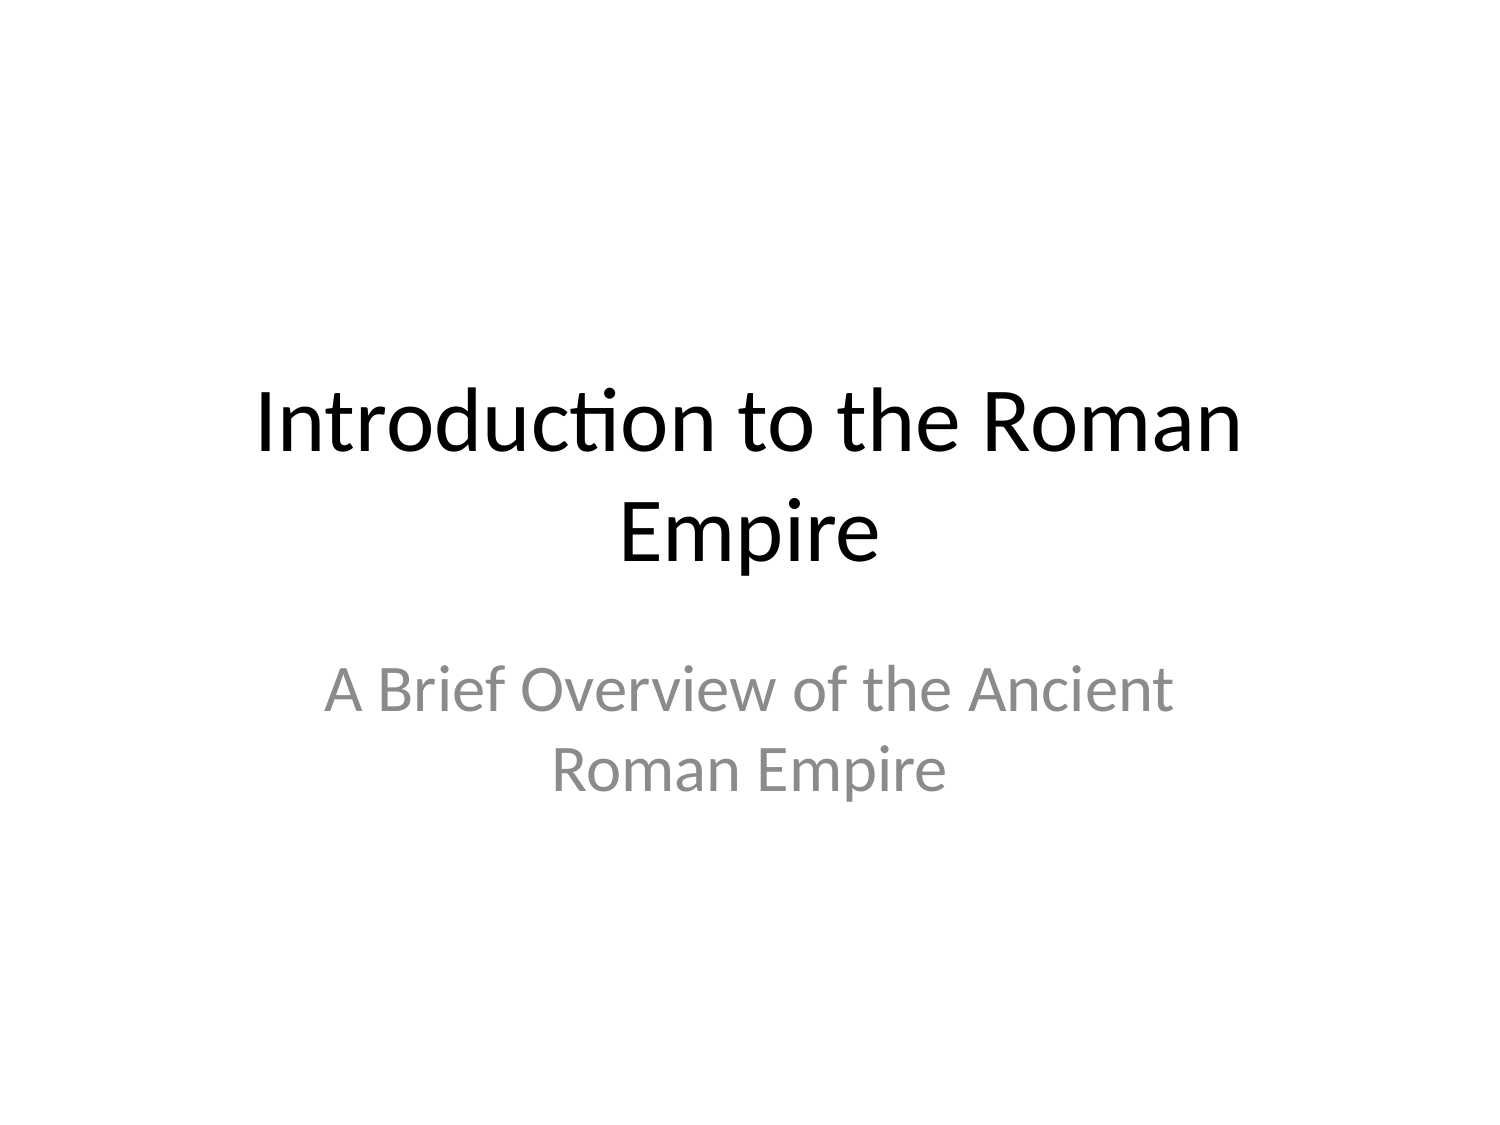

# Introduction to the Roman Empire
A Brief Overview of the Ancient Roman Empire